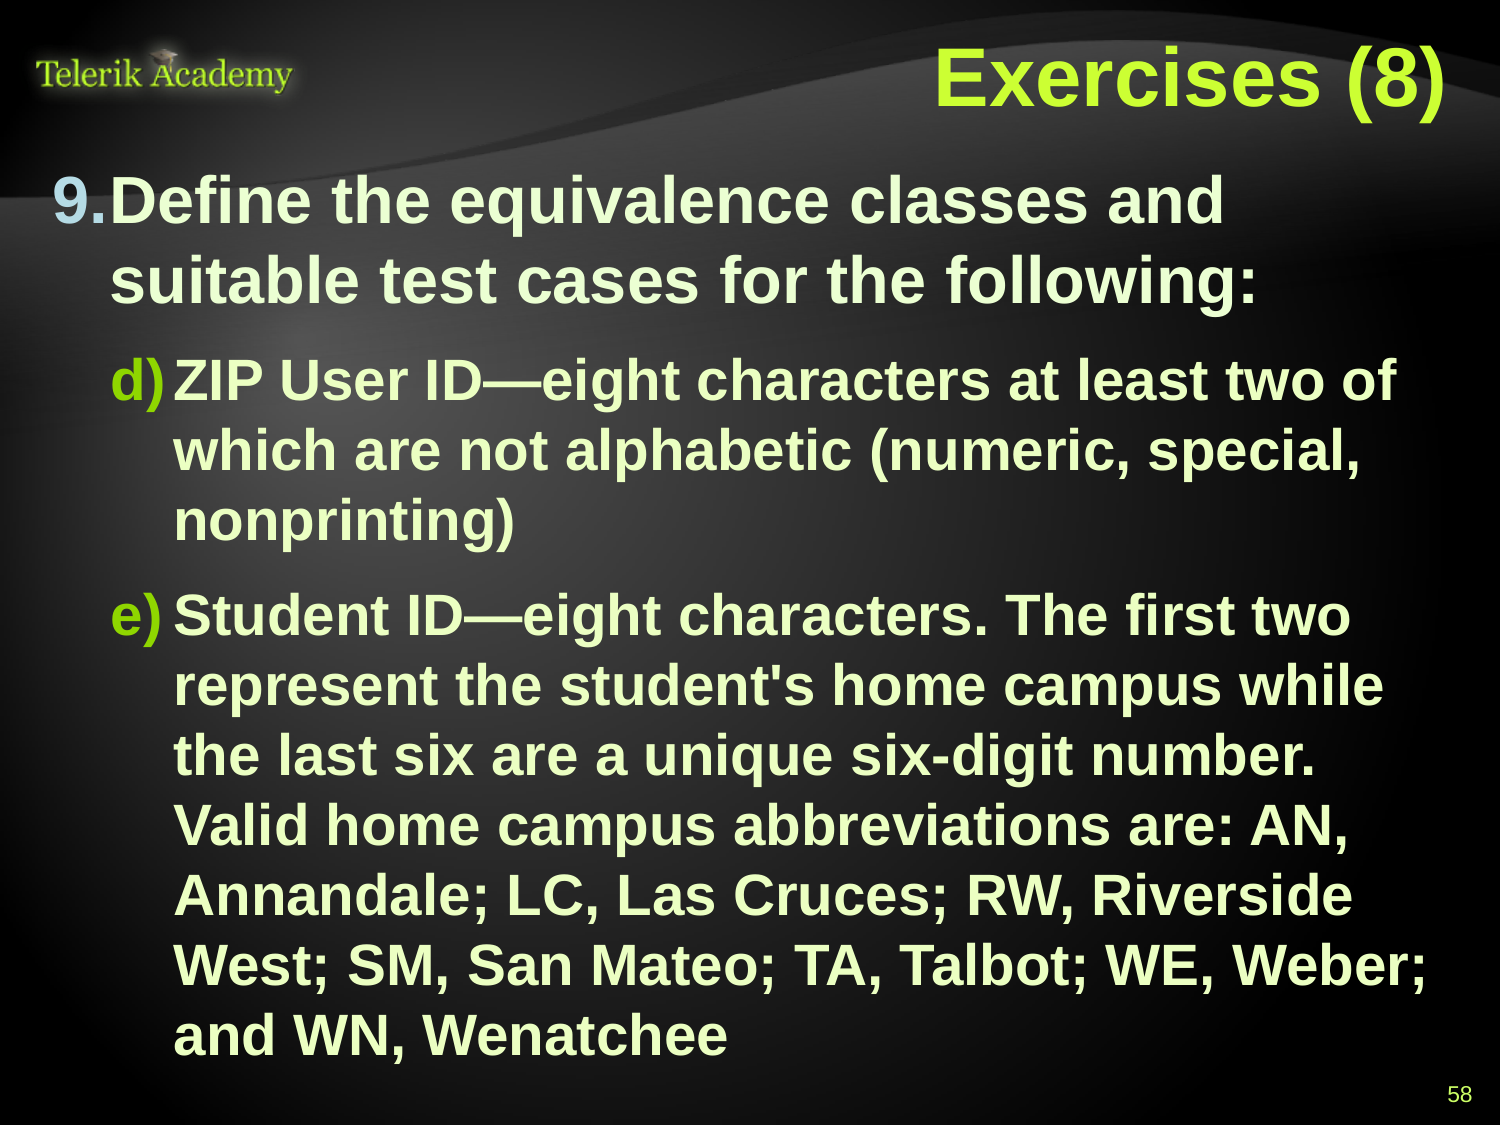

# Exercises (8)
Define the equivalence classes and suitable test cases for the following:
ZIP User ID—eight characters at least two of which are not alphabetic (numeric, special, nonprinting)
Student ID—eight characters. The first two represent the student's home campus while the last six are a unique six-digit number. Valid home campus abbreviations are: AN, Annandale; LC, Las Cruces; RW, Riverside West; SM, San Mateo; TA, Talbot; WE, Weber; and WN, Wenatchee
58